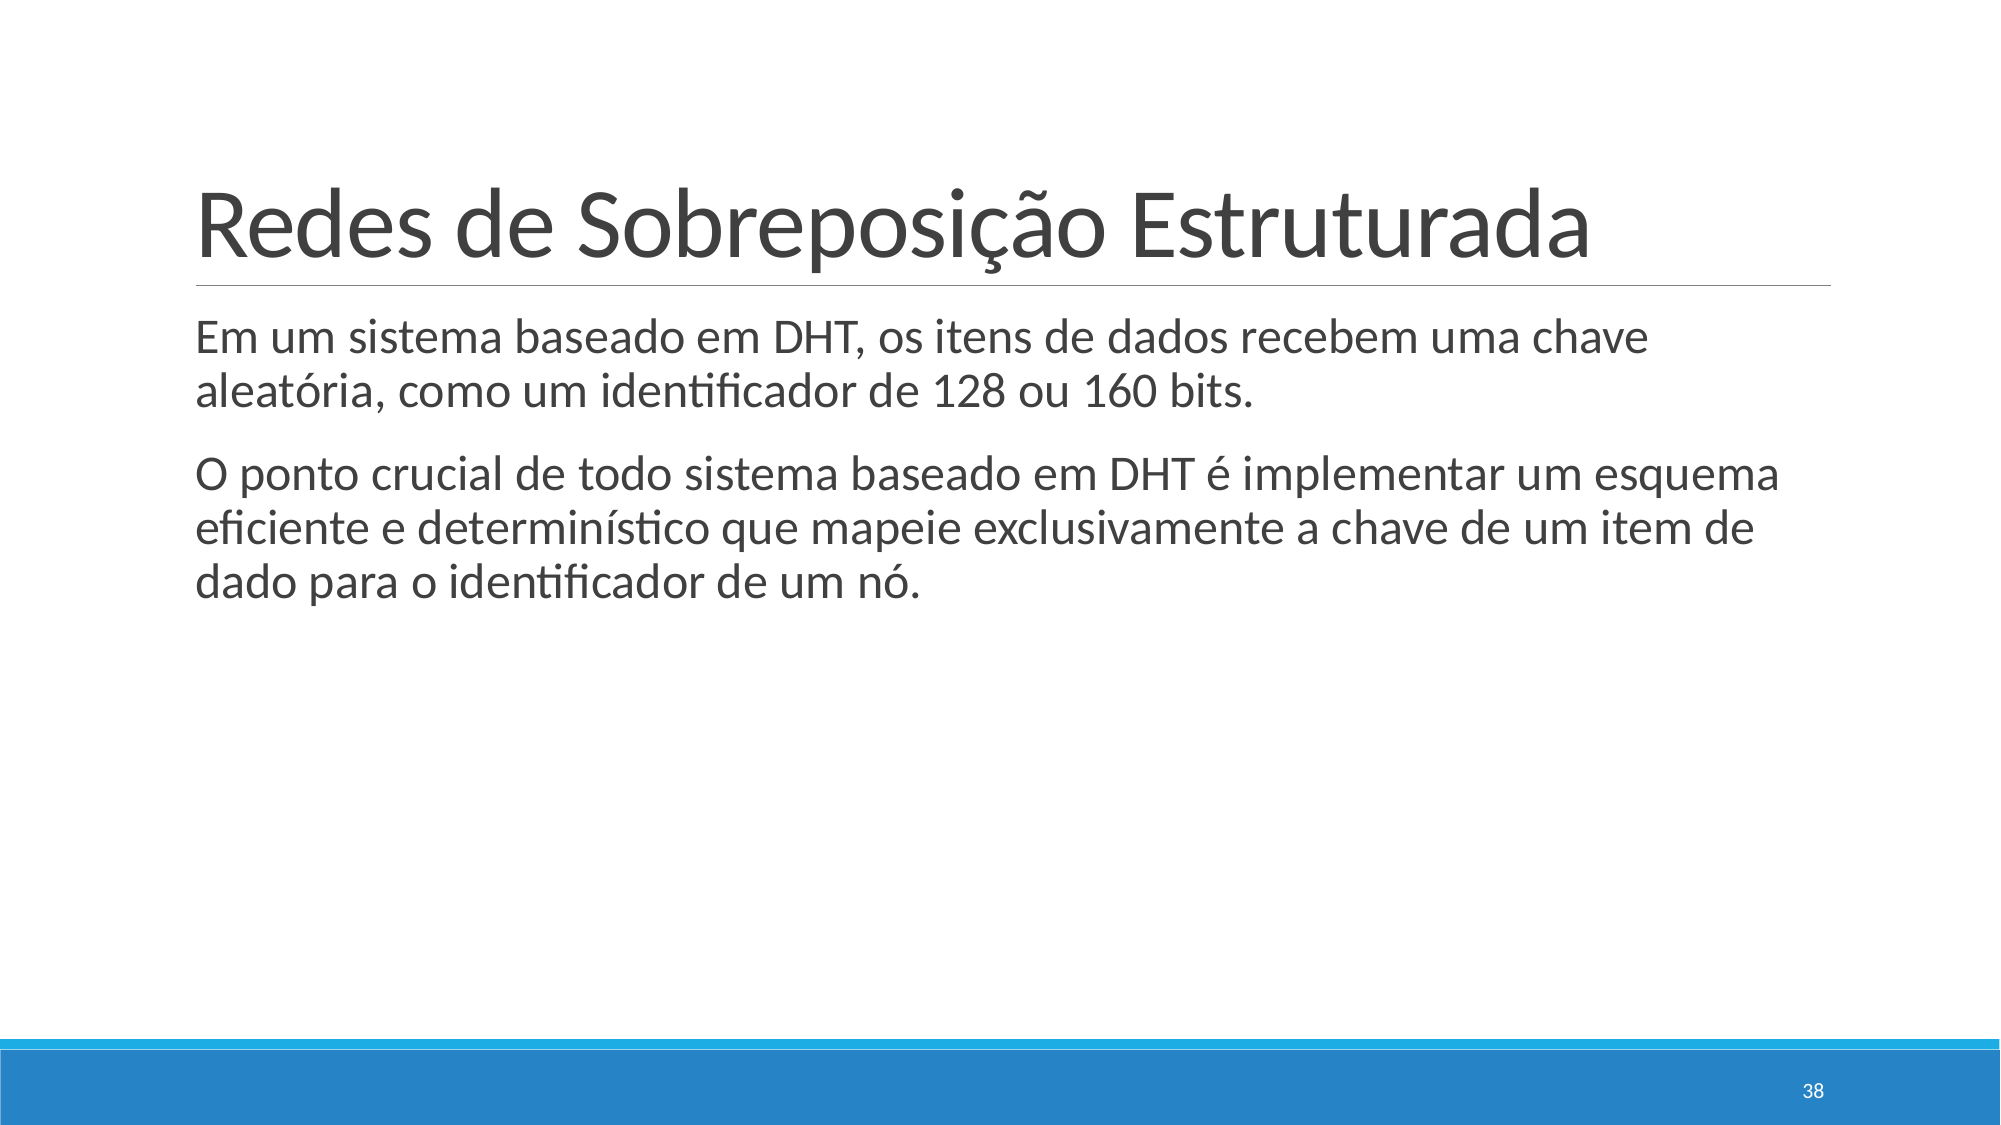

# Redes de Sobreposição Estruturada
Em um sistema baseado em DHT, os itens de dados recebem uma chave aleatória, como um identificador de 128 ou 160 bits.
O ponto crucial de todo sistema baseado em DHT é implementar um esquema eficiente e determinístico que mapeie exclusivamente a chave de um item de dado para o identificador de um nó.

38